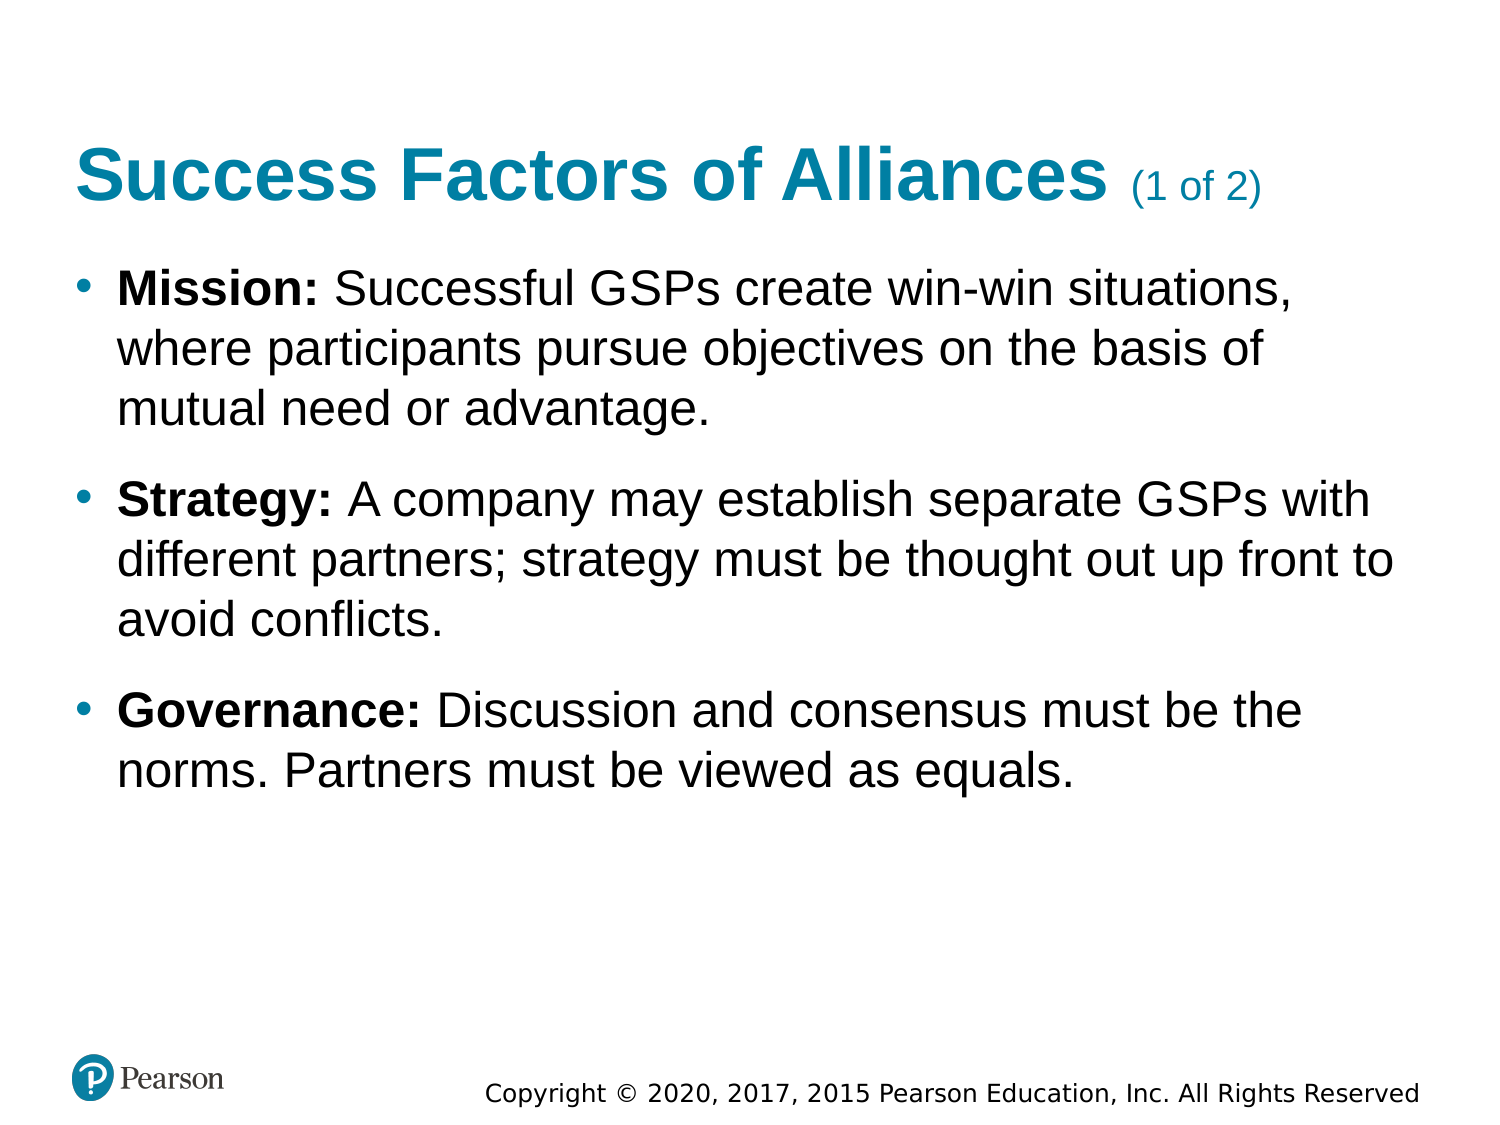

# Success Factors of Alliances (1 of 2)
Mission: Successful G S Ps create win-win situations, where participants pursue objectives on the basis of mutual need or advantage.
Strategy: A company may establish separate G S Ps with different partners; strategy must be thought out up front to avoid conflicts.
Governance: Discussion and consensus must be the norms. Partners must be viewed as equals.